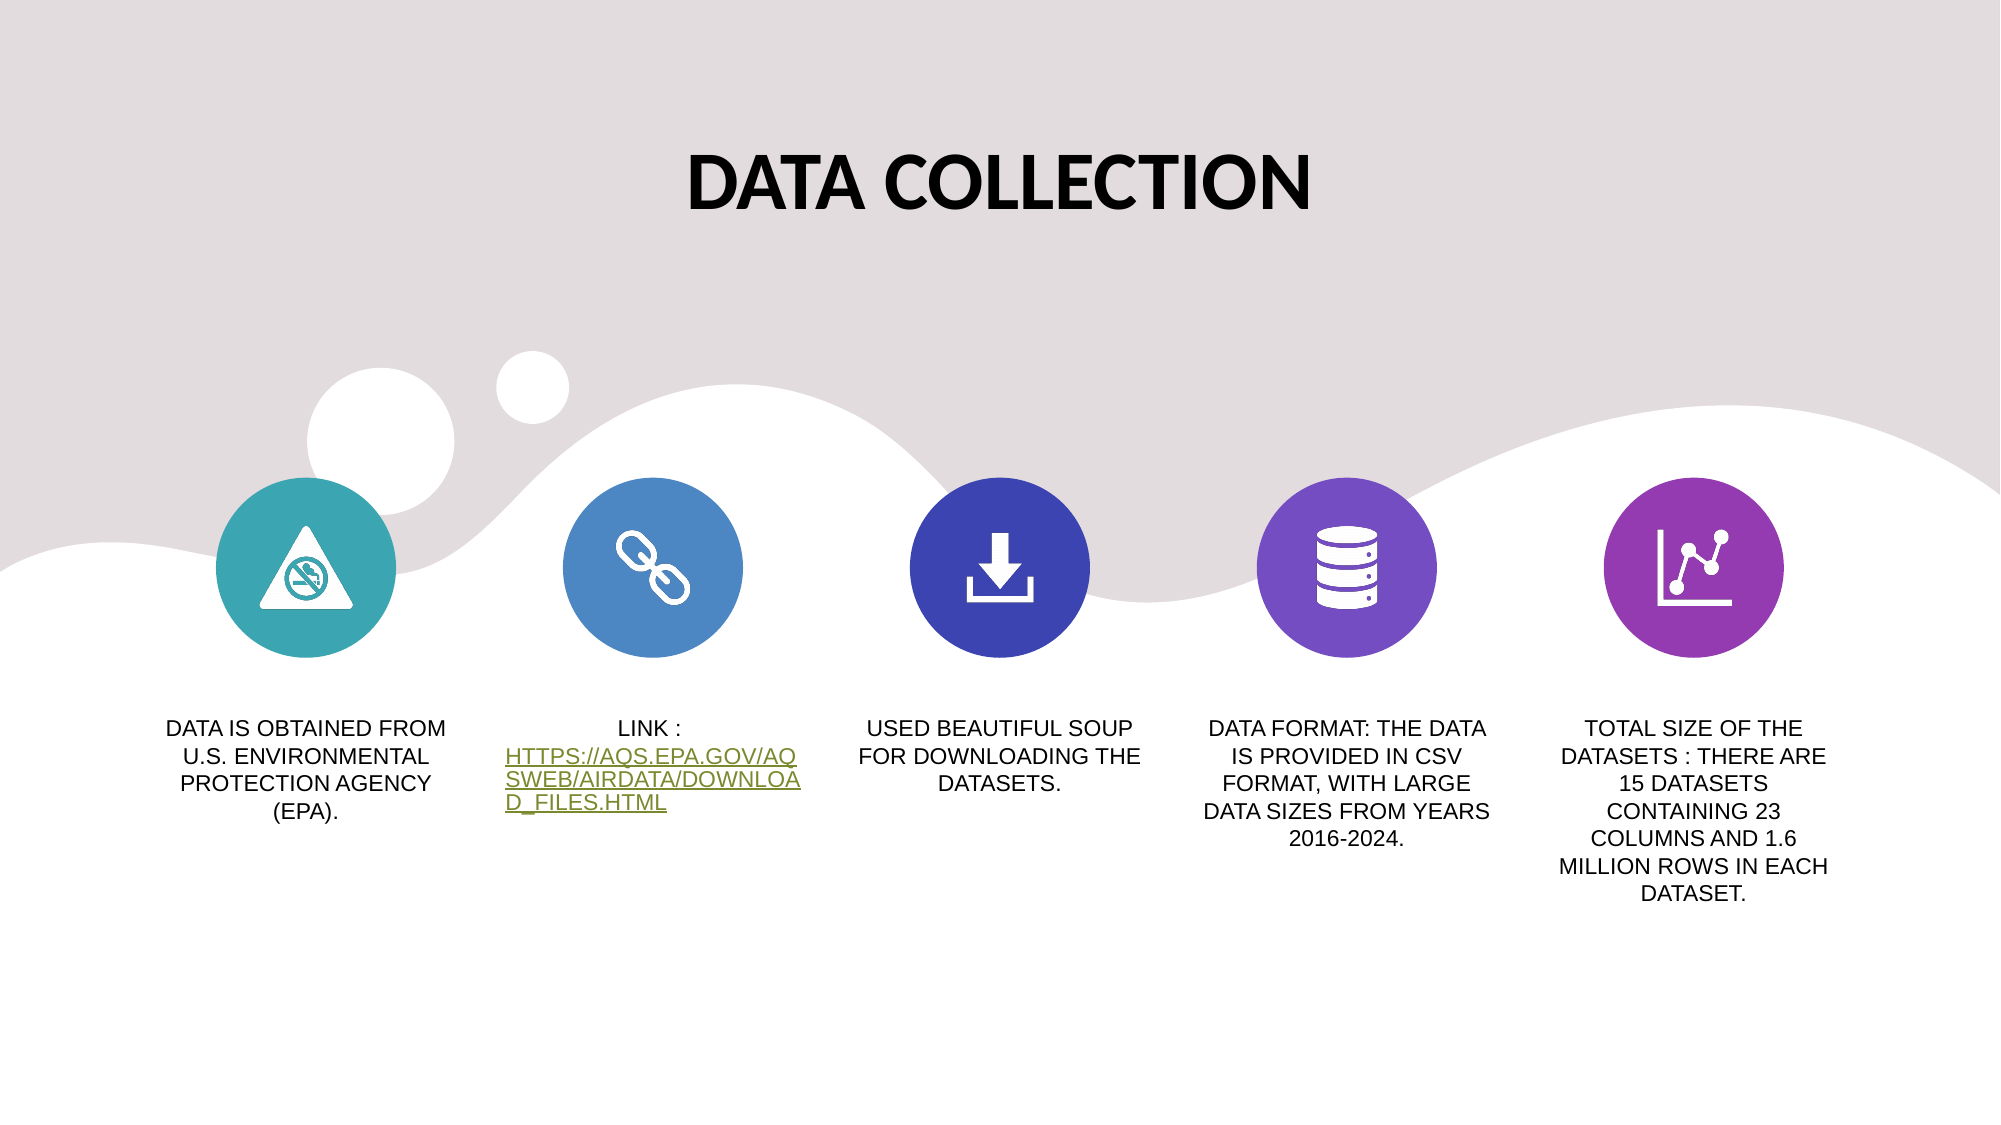

# DATA COLLECTION

Data is obtained from U.S. Environmental Protection Agency (EPA).
Link : https://aqs.epa.gov/aqsweb/airdata/download_files.html
Used Beautiful soup for downloading the datasets.
Data Format: The data is provided in CSV format, with large data sizes from years 2016-2024.
Total Size of the datasets : There are 15 datasets containing 23 columns and 1.6 million rows in each dataset.